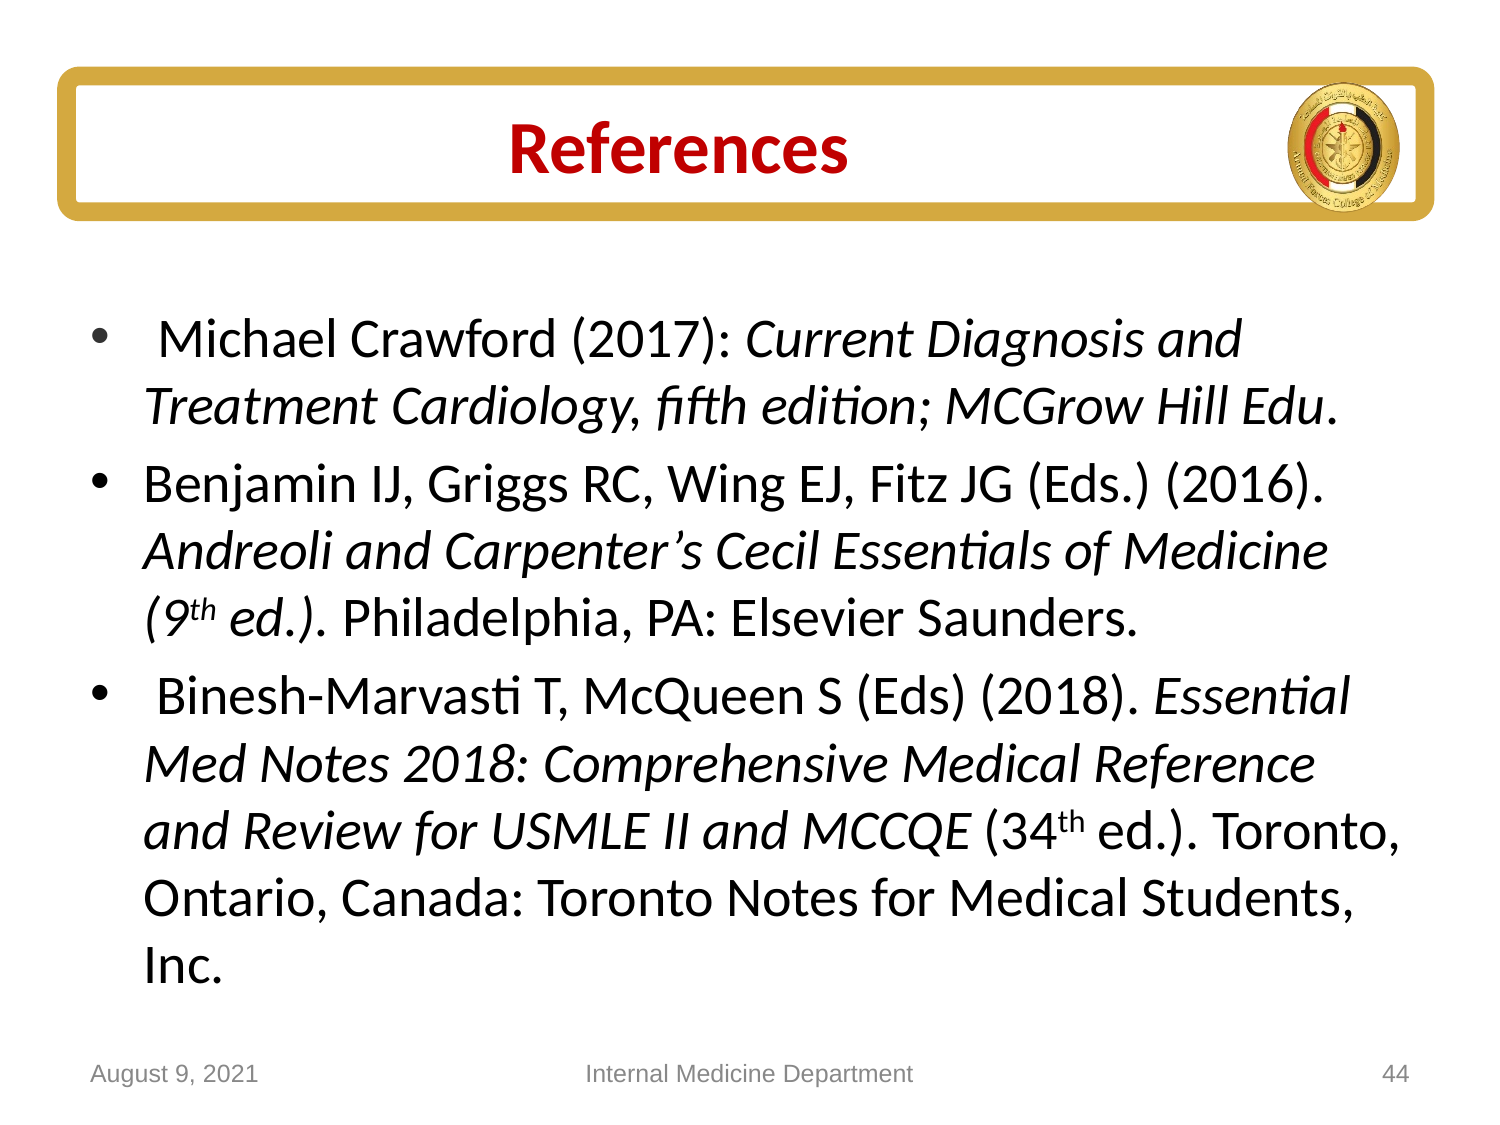

# References
 Michael Crawford (2017): Current Diagnosis and Treatment Cardiology, fifth edition; MCGrow Hill Edu.
Benjamin IJ, Griggs RC, Wing EJ, Fitz JG (Eds.) (2016). Andreoli and Carpenter’s Cecil Essentials of Medicine (9th ed.). Philadelphia, PA: Elsevier Saunders.
 Binesh-Marvasti T, McQueen S (Eds) (2018). Essential Med Notes 2018: Comprehensive Medical Reference and Review for USMLE II and MCCQE (34th ed.). Toronto, Ontario, Canada: Toronto Notes for Medical Students, Inc.

August 9, 2021
Internal Medicine Department
44